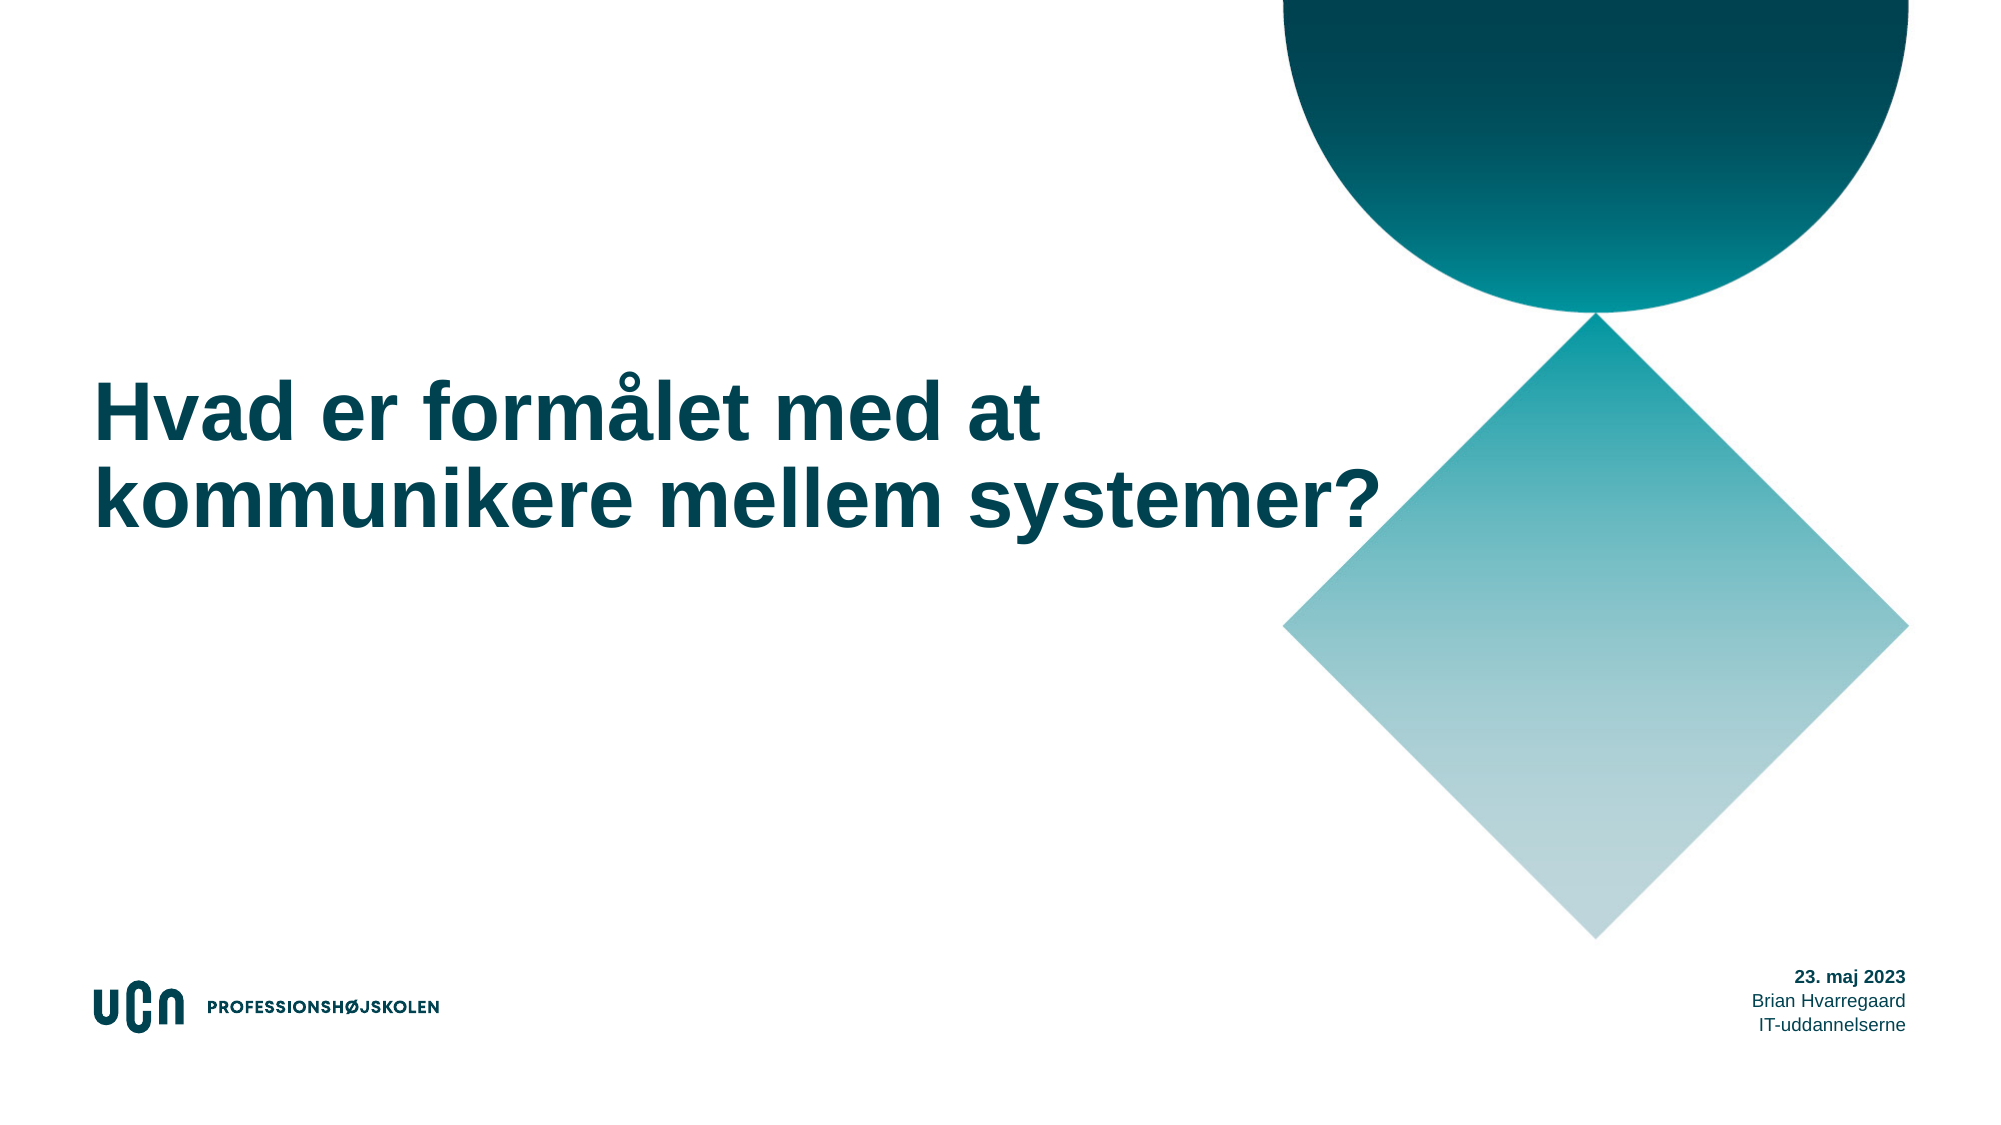

# Hvad er formålet med at kommunikere mellem systemer?

14